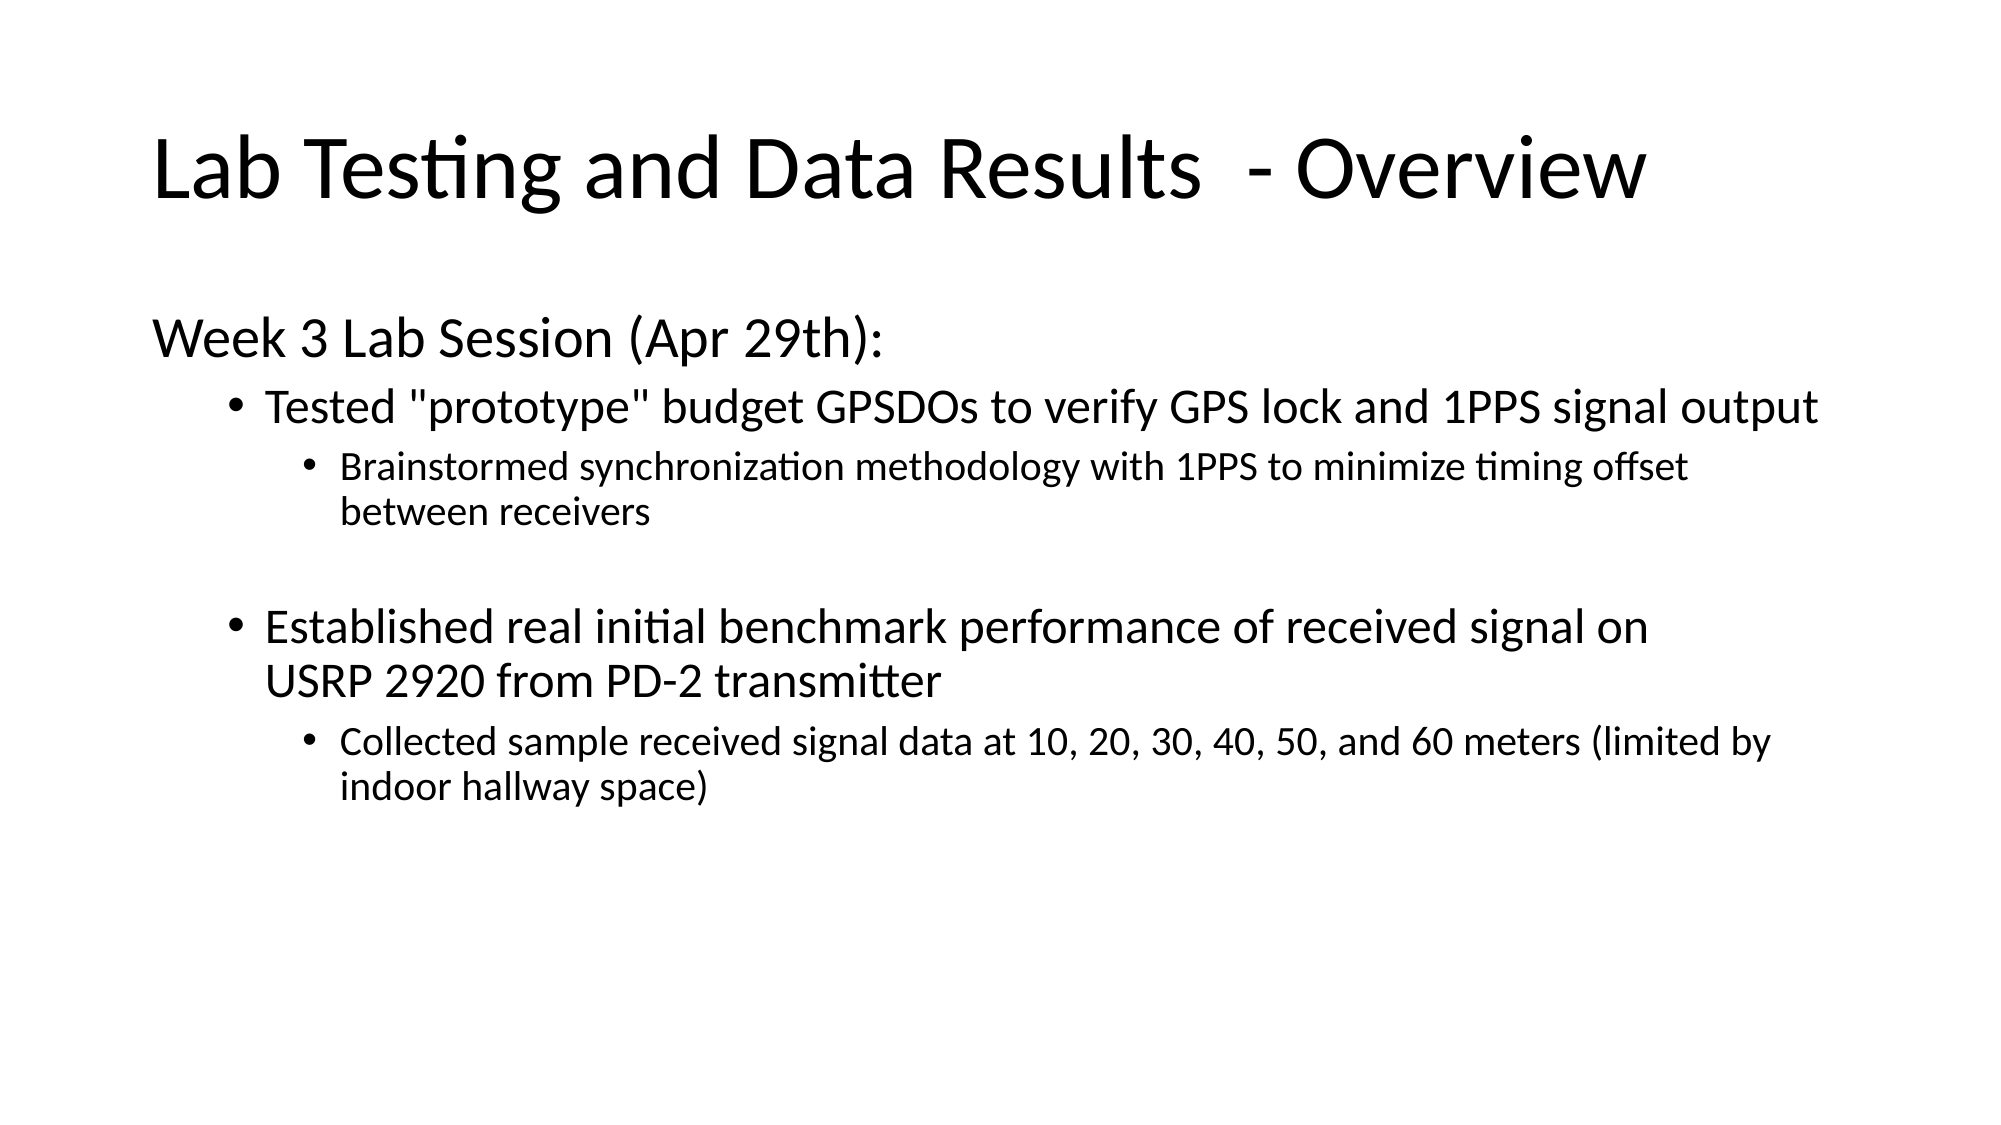

# Lab Testing and Data Results  - Overview
Week 3 Lab Session (Apr 29th):
Tested "prototype" budget GPSDOs to verify GPS lock and 1PPS signal output
Brainstormed synchronization methodology with 1PPS to minimize timing offset between receivers

Established real initial benchmark performance of received signal on USRP 2920 from PD-2 transmitter
Collected sample received signal data at 10, 20, 30, 40, 50, and 60 meters (limited by indoor hallway space)